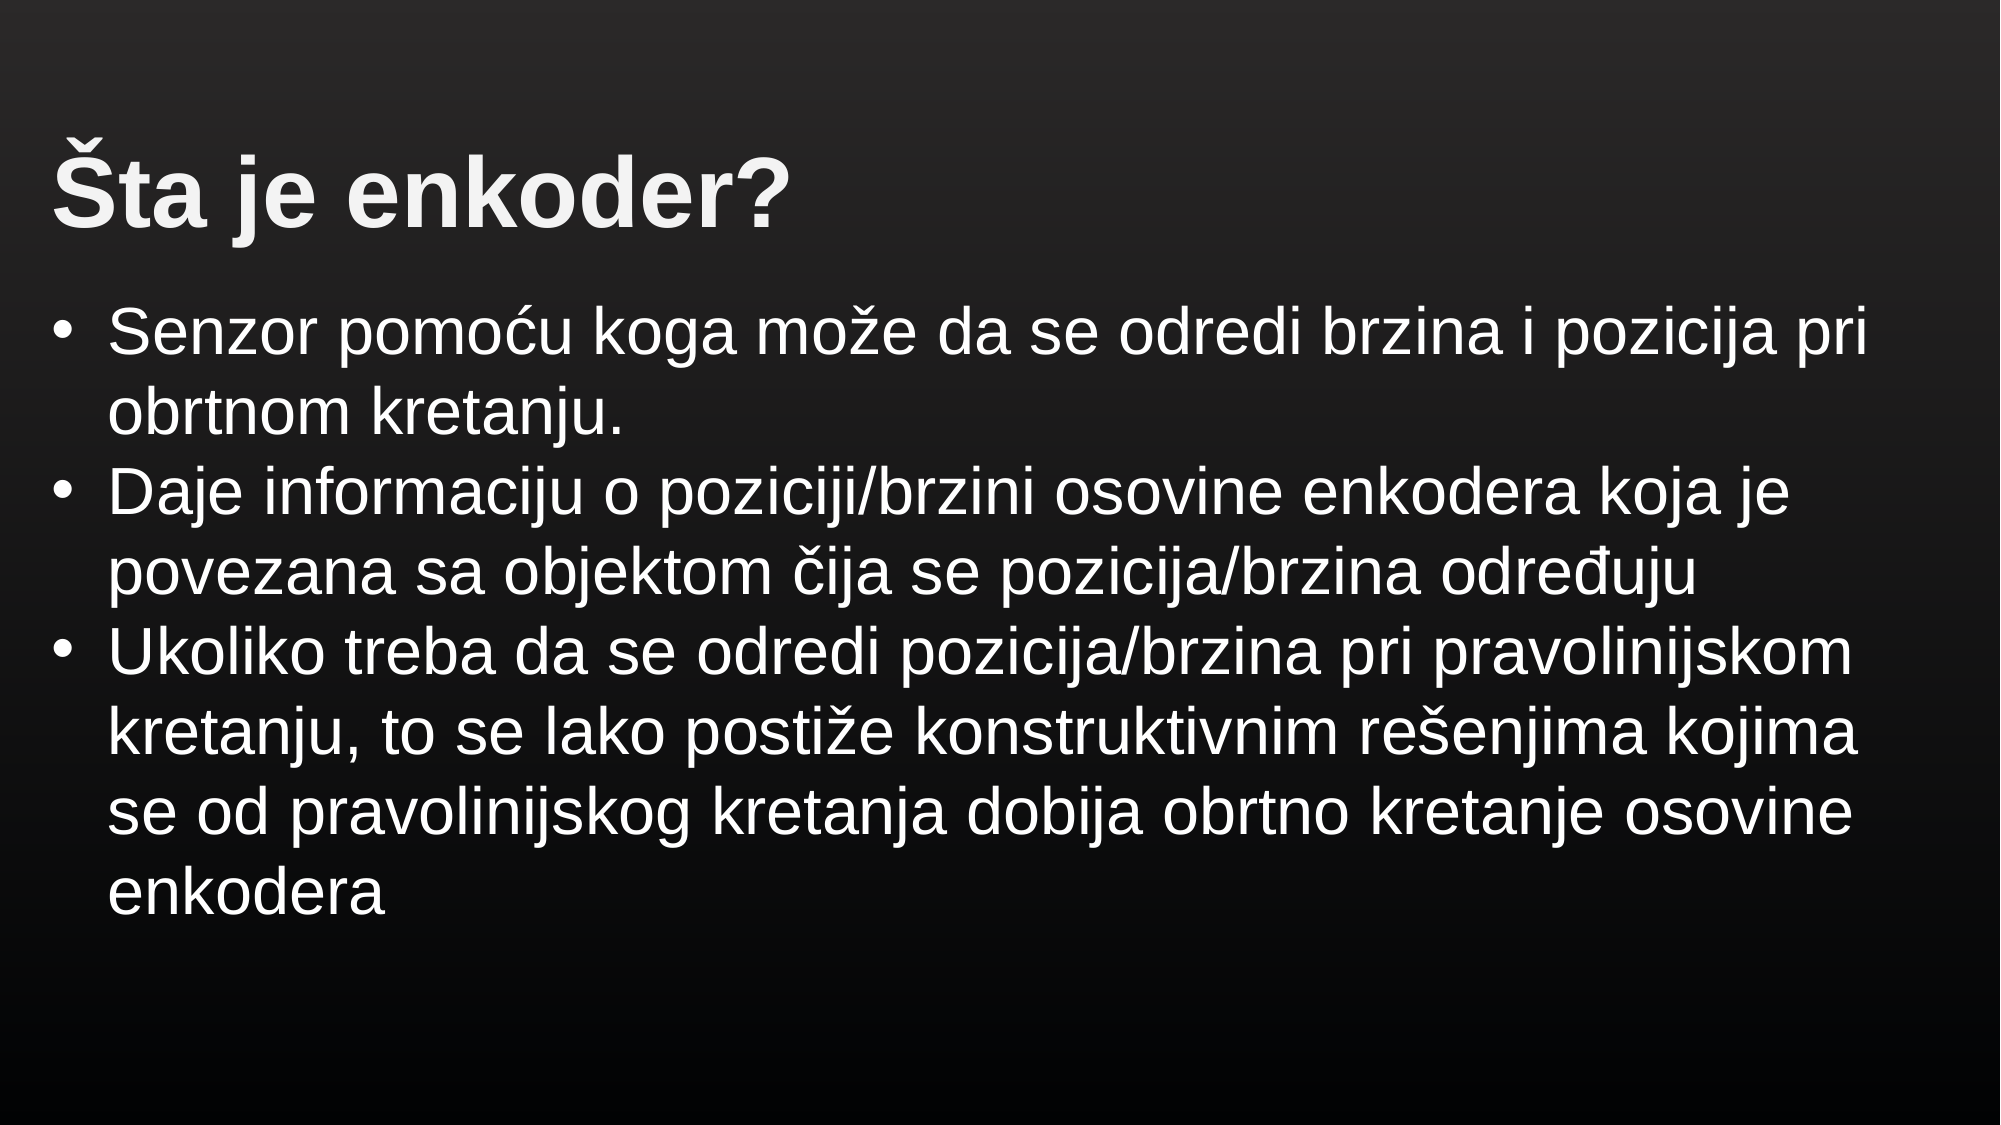

# Šta je enkoder?
Senzor pomoću koga može da se odredi brzina i pozicija pri obrtnom kretanju.
Daje informaciju o poziciji/brzini osovine enkodera koja je povezana sa objektom čija se pozicija/brzina određuju
Ukoliko treba da se odredi pozicija/brzina pri pravolinijskom kretanju, to se lako postiže konstruktivnim rešenjima kojima se od pravolinijskog kretanja dobija obrtno kretanje osovine enkodera